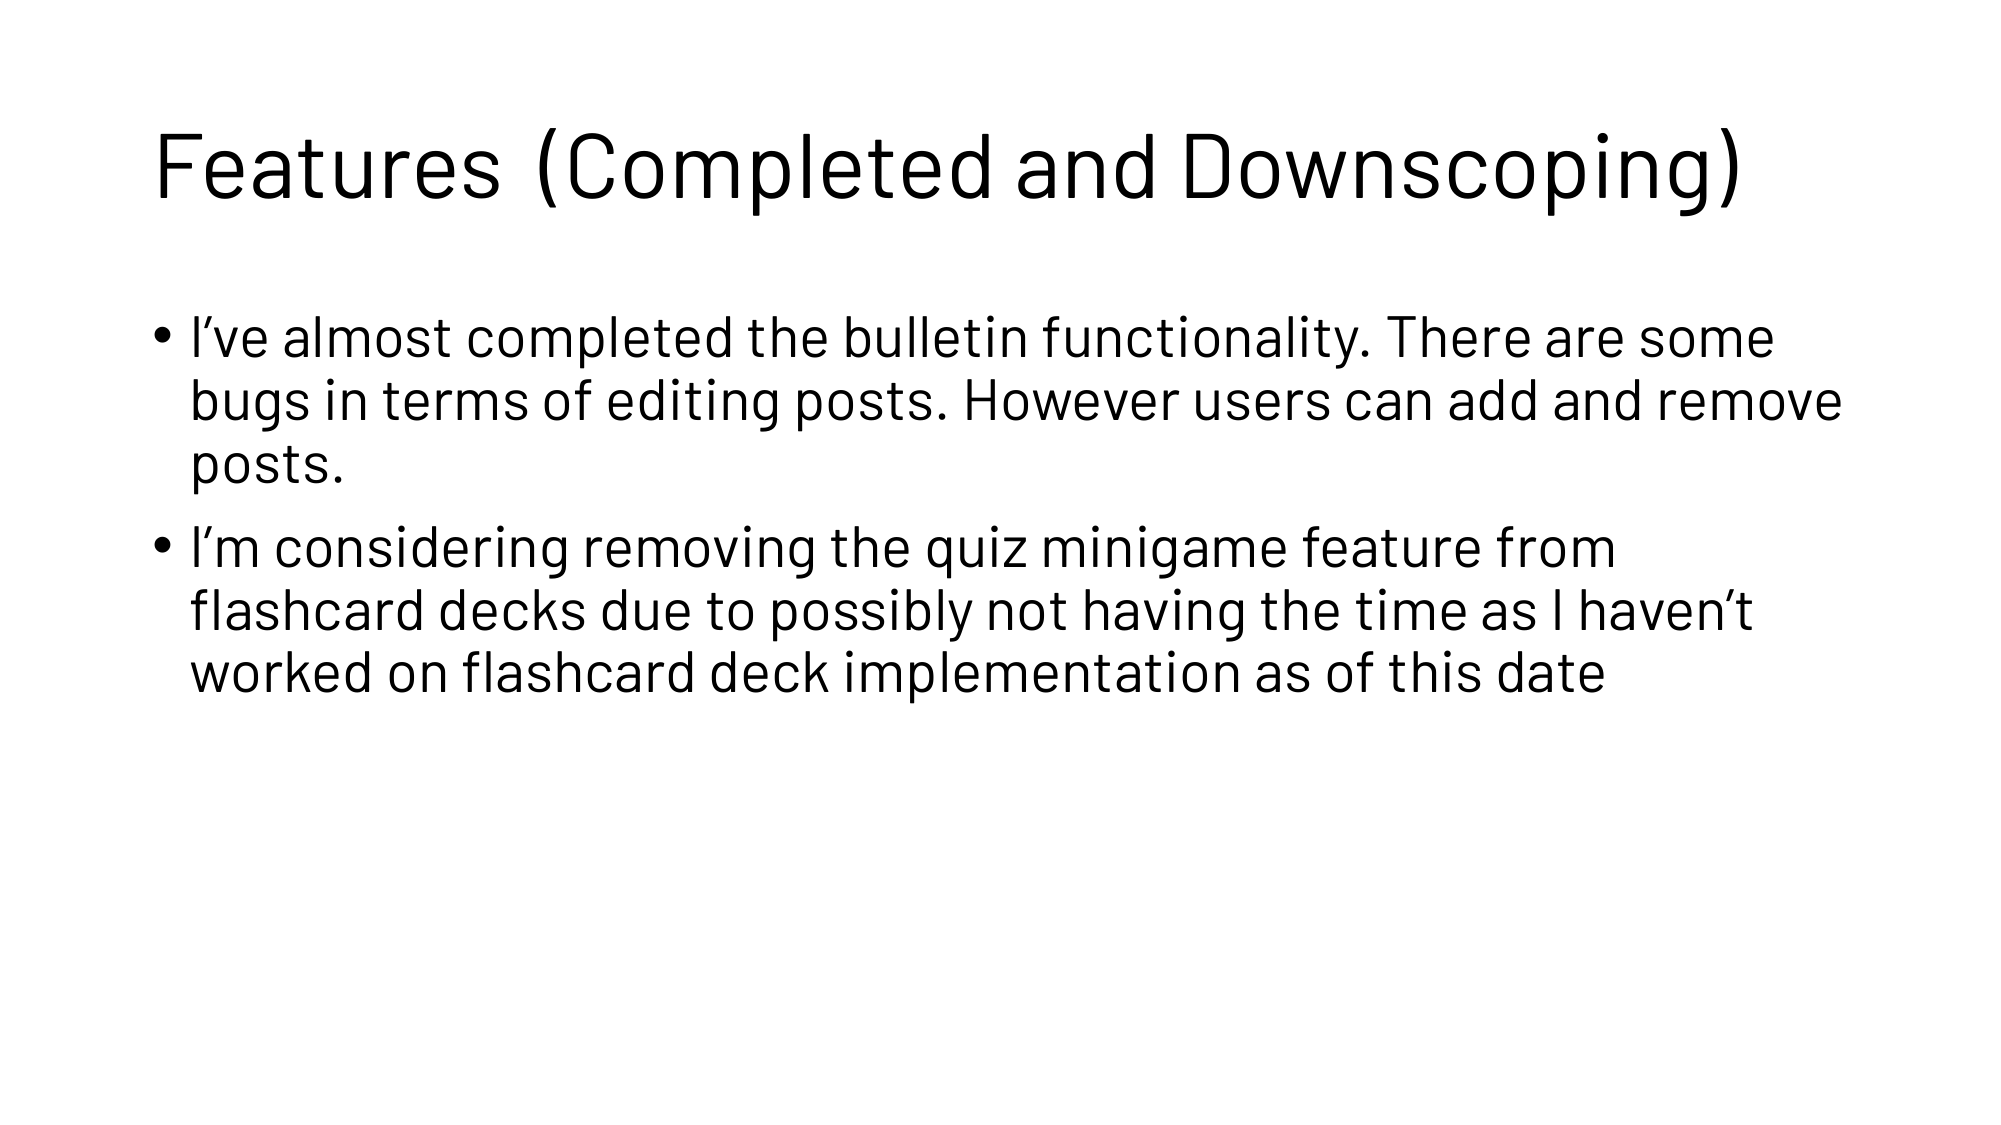

# Features  (Completed and Downscoping)
I’ve almost completed the bulletin functionality. There are some bugs in terms of editing posts. However users can add and remove posts.
I’m considering removing the quiz minigame feature from flashcard decks due to possibly not having the time as I haven’t worked on flashcard deck implementation as of this date